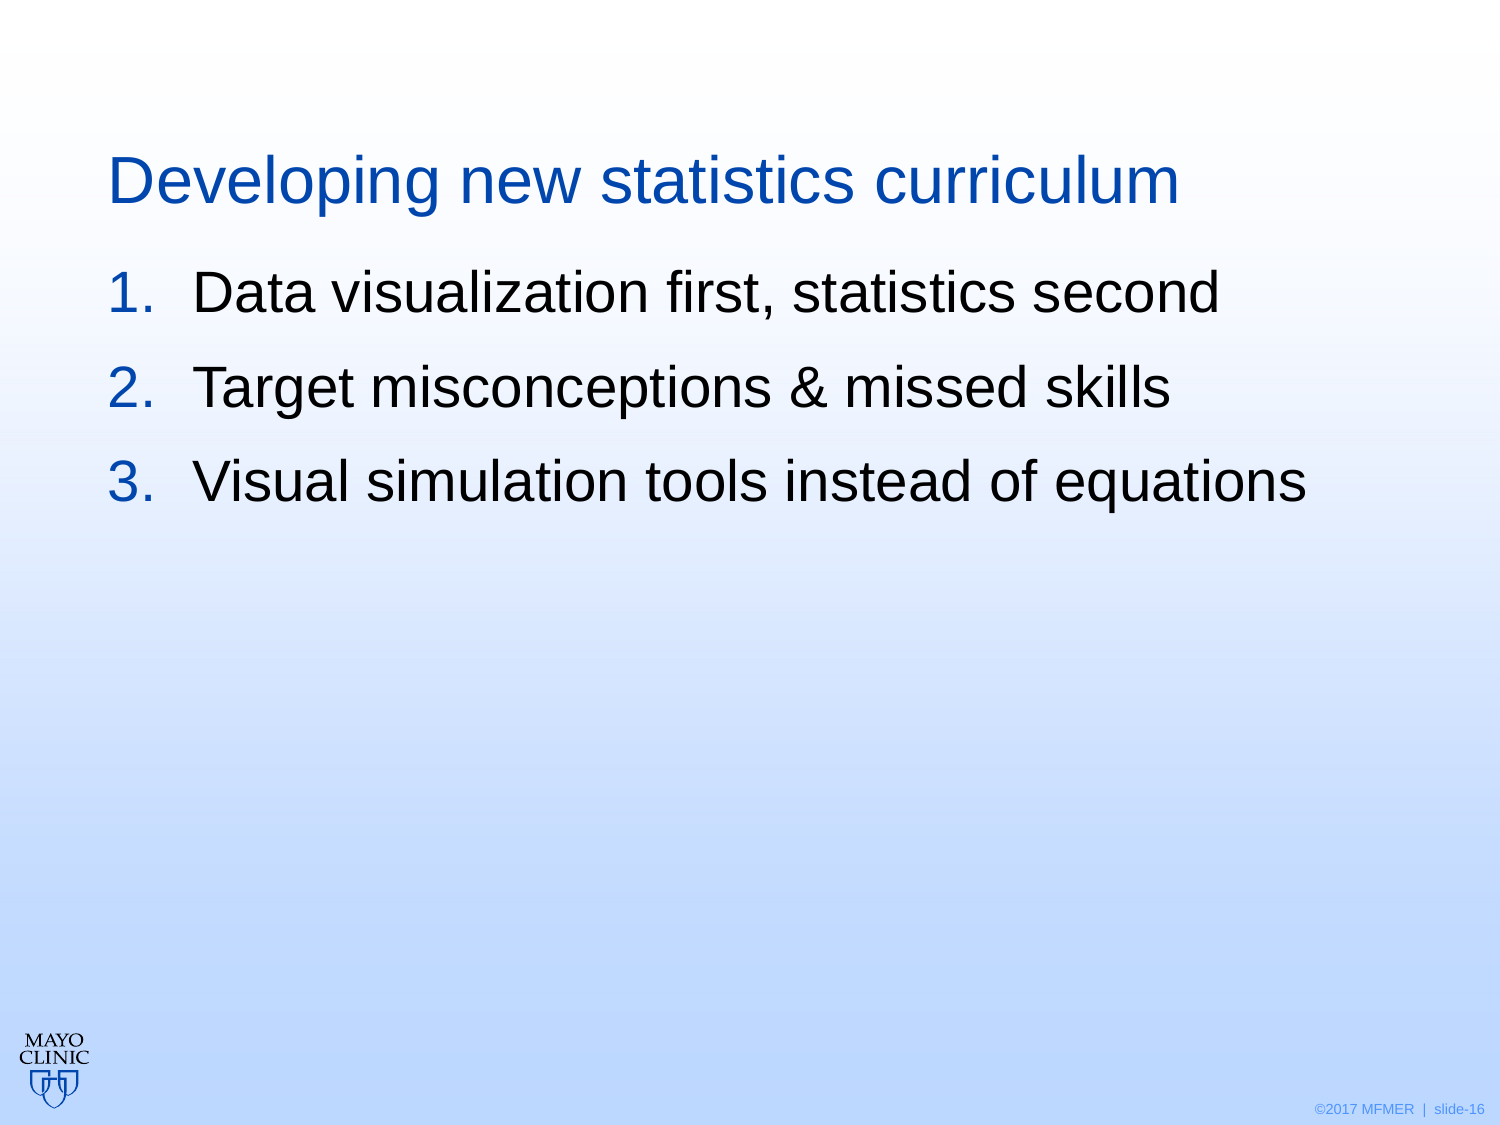

# Developing new statistics curriculum
Data visualization first, statistics second
Target misconceptions & missed skills
Visual simulation tools instead of equations